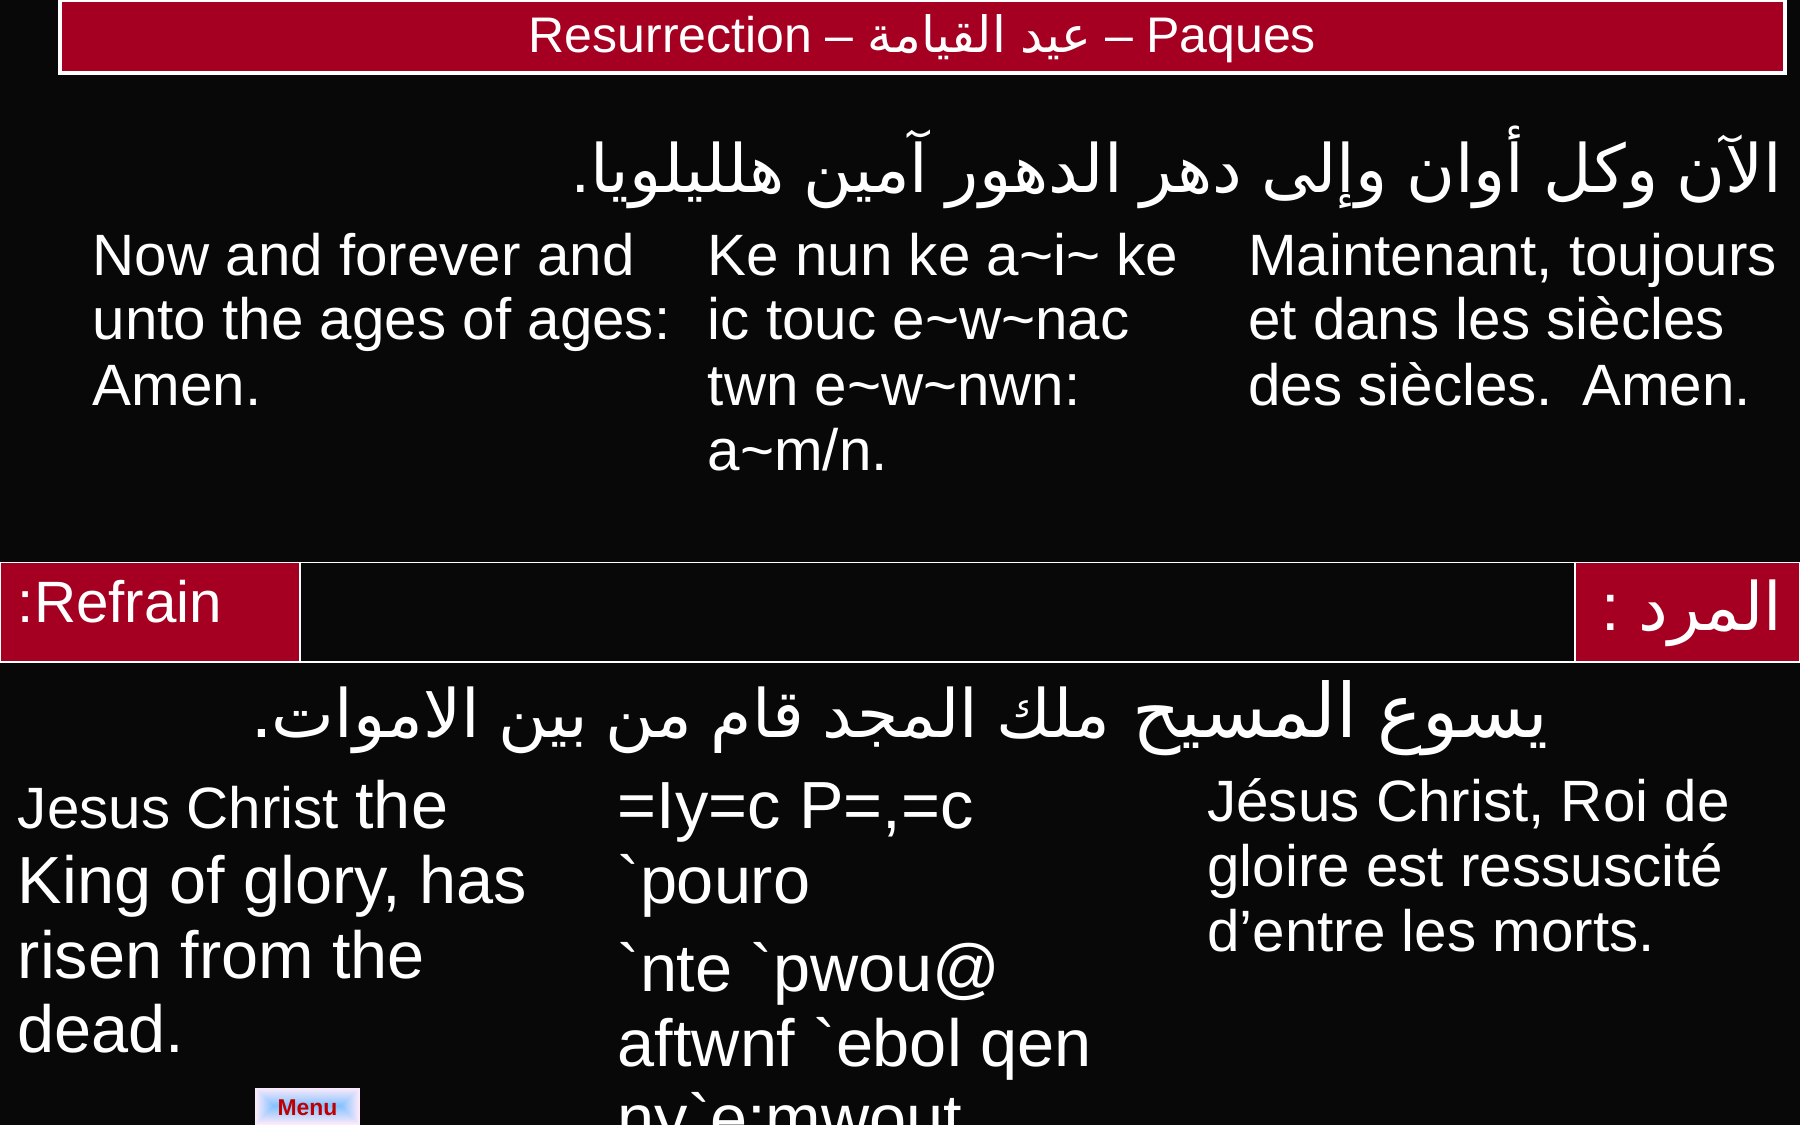

| Resurrection – عيد القيامة – Paques |
| --- |
| الآن وكل أوان وإلى دهر الدهور آمين هلليلويا. |  |  |
| --- | --- | --- |
| Now and forever and unto the ages of ages: Amen. | Ke nun ke a~i~ ke ic touc e~w~nac twn e~w~nwn: a~m/n. | Maintenant, toujours et dans les siècles des siècles. Amen. |
| Refrain: |  |  |  | المرد : |
| --- | --- | --- | --- | --- |
| يسوع المسيح ملك المجد قام من بين الاموات. |  |  |  |  |
| Jesus Christ the King of glory, has risen from the dead. |  | =Iy=c P=,=c `pouro `nte `pwou@ aftwnf `ebol qen ny`e;mwout. | Jésus Christ, Roi de gloire est ressuscité d’entre les morts. |  |

Menu